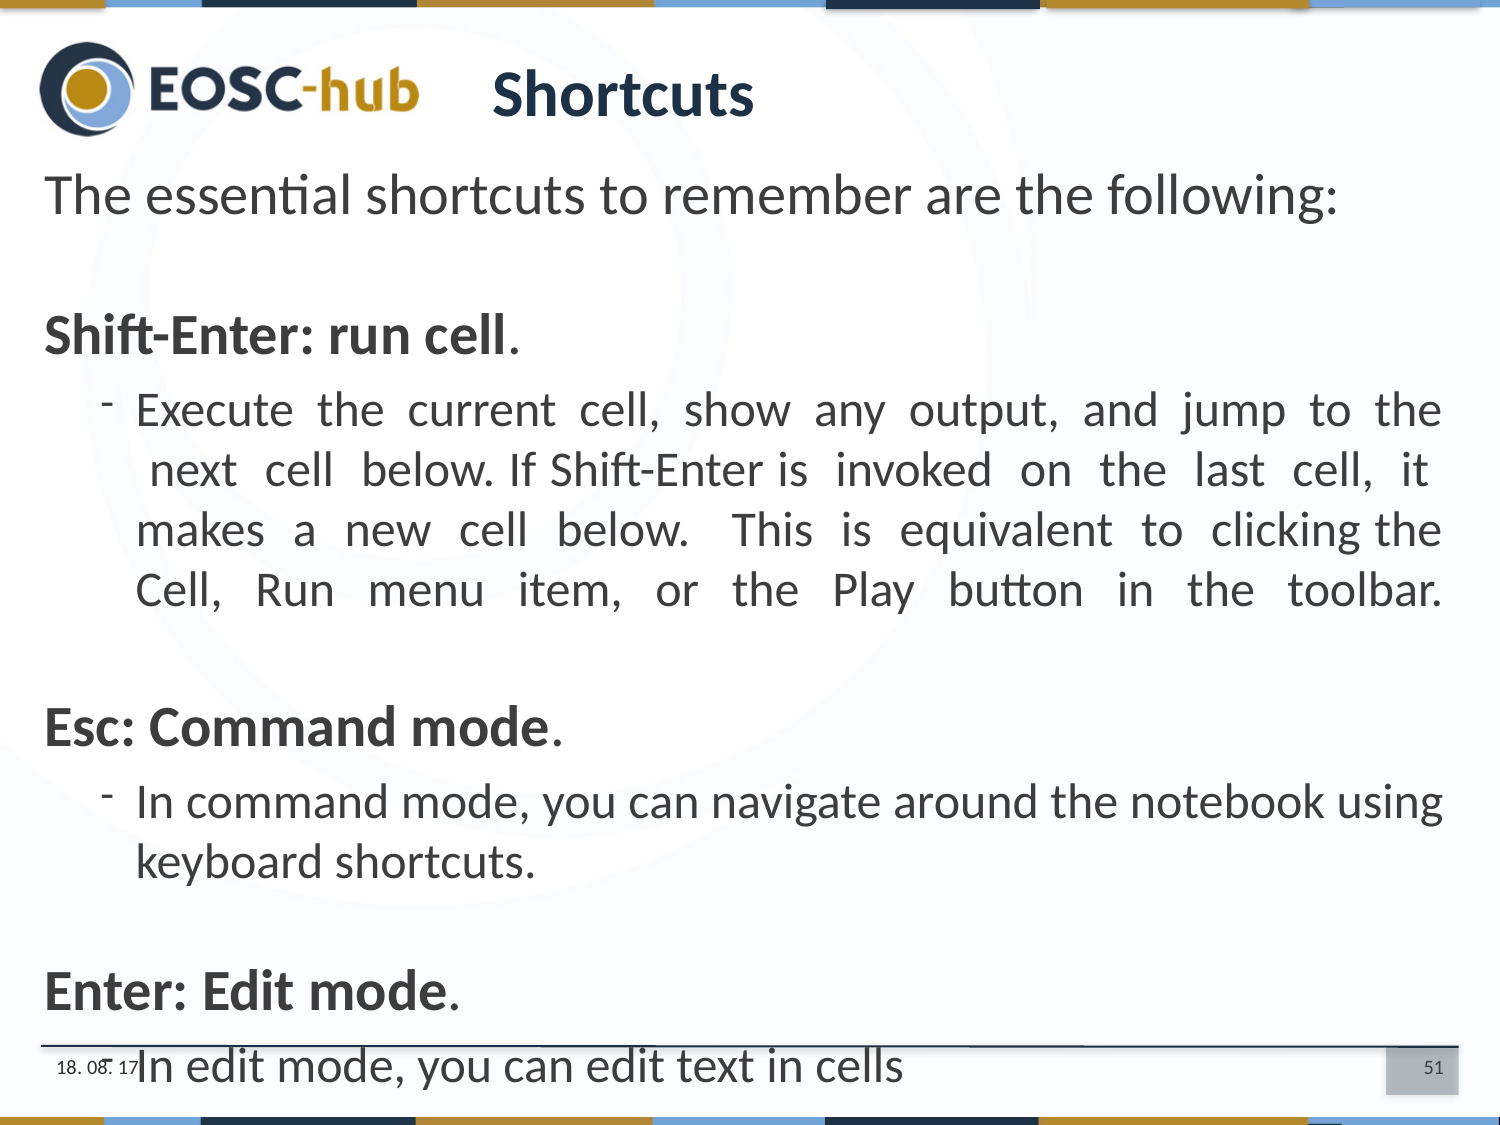

Shortcuts
The essential shortcuts to remember are the following:
Shift-Enter: run cell.
Execute  the  current  cell,  show  any  output,  and  jump  to  the  next  cell  below. If Shift-Enter is  invoked  on  the  last  cell,  it  makes  a  new  cell  below.   This  is  equivalent  to  clicking the Cell, Run menu item, or the Play button in the toolbar.
Esc: Command mode.
In command mode, you can navigate around the notebook using keyboard shortcuts.

Enter: Edit mode.
In edit mode, you can edit text in cells
18. 08. 17.
51